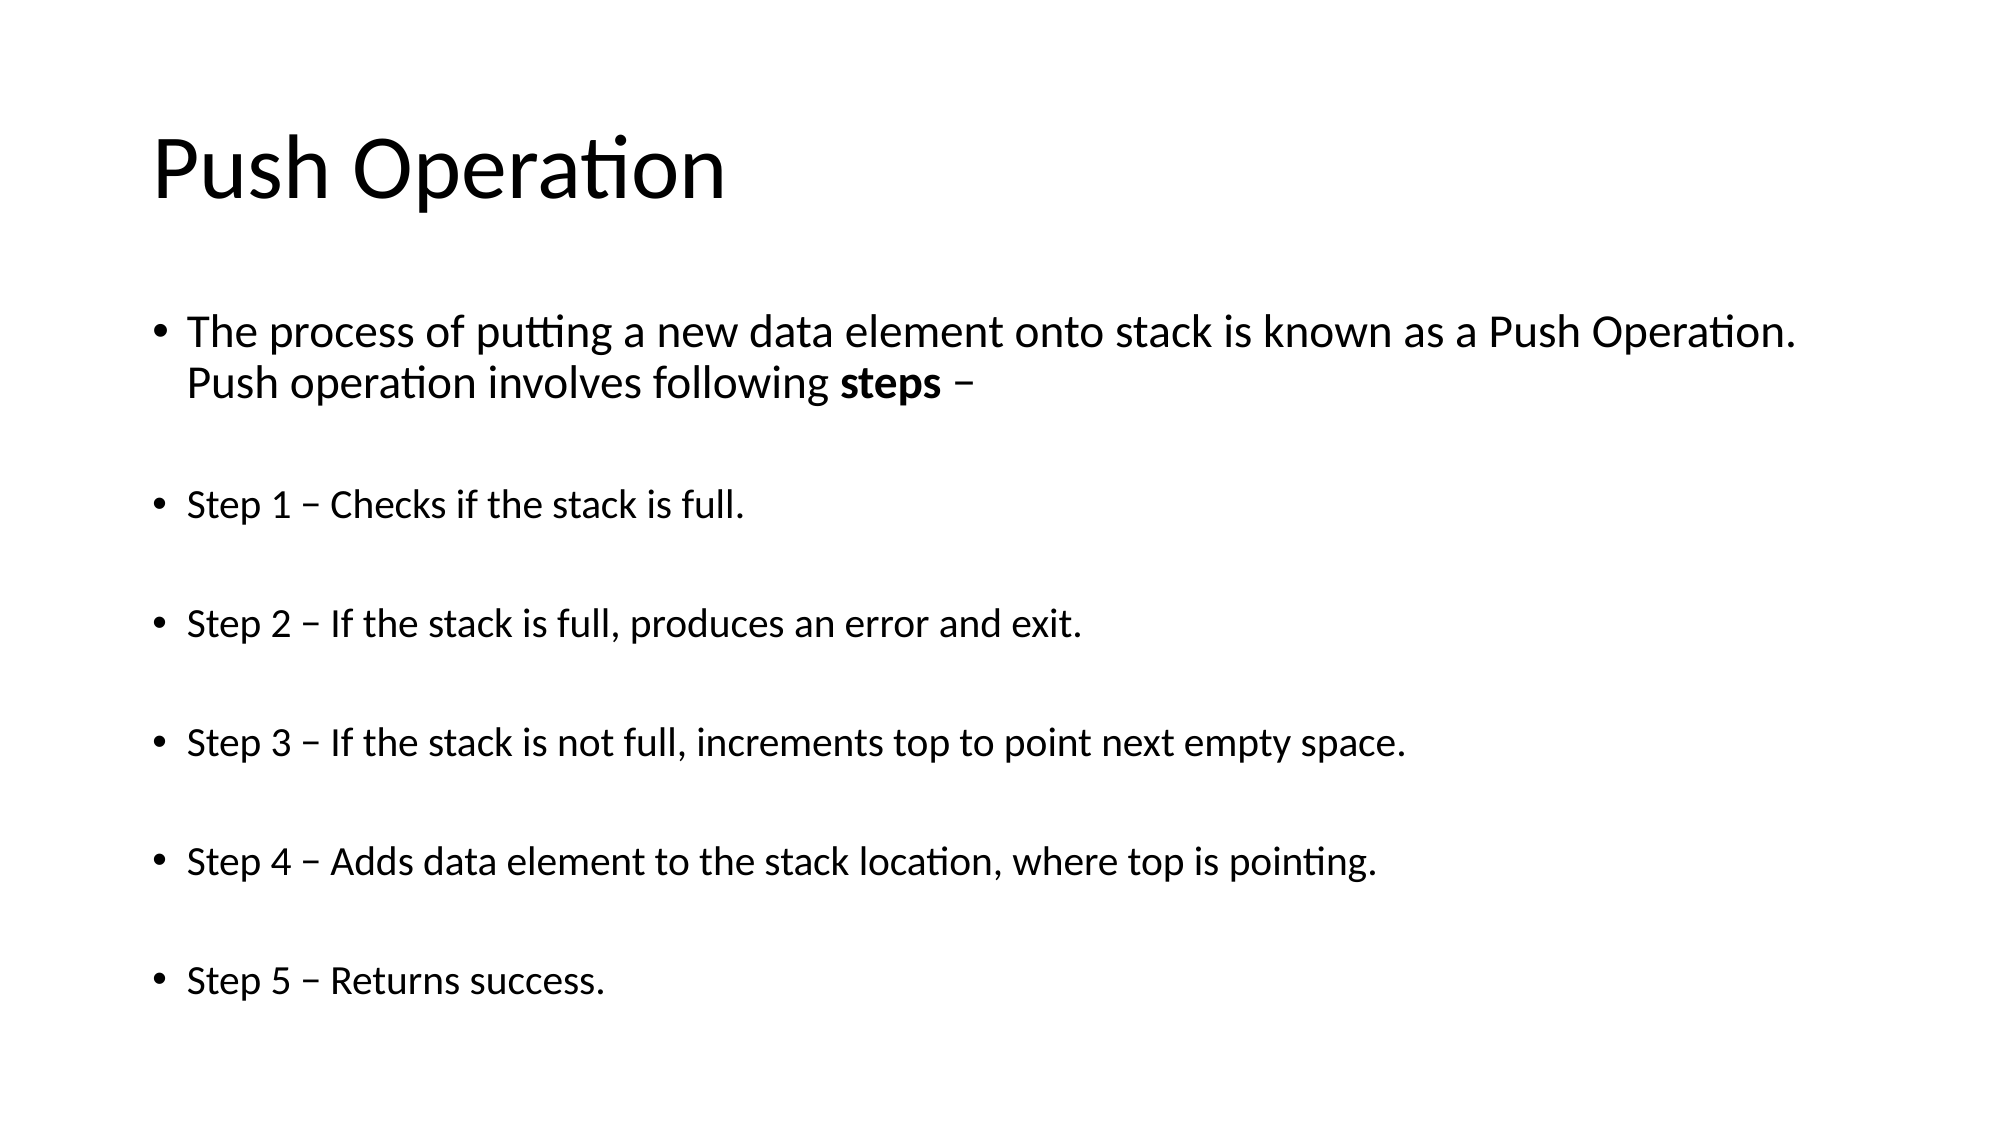

# Push Operation
The process of putting a new data element onto stack is known as a Push Operation. Push operation involves following steps −

Step 1 − Checks if the stack is full.

Step 2 − If the stack is full, produces an error and exit.

Step 3 − If the stack is not full, increments top to point next empty space.

Step 4 − Adds data element to the stack location, where top is pointing.

Step 5 − Returns success.